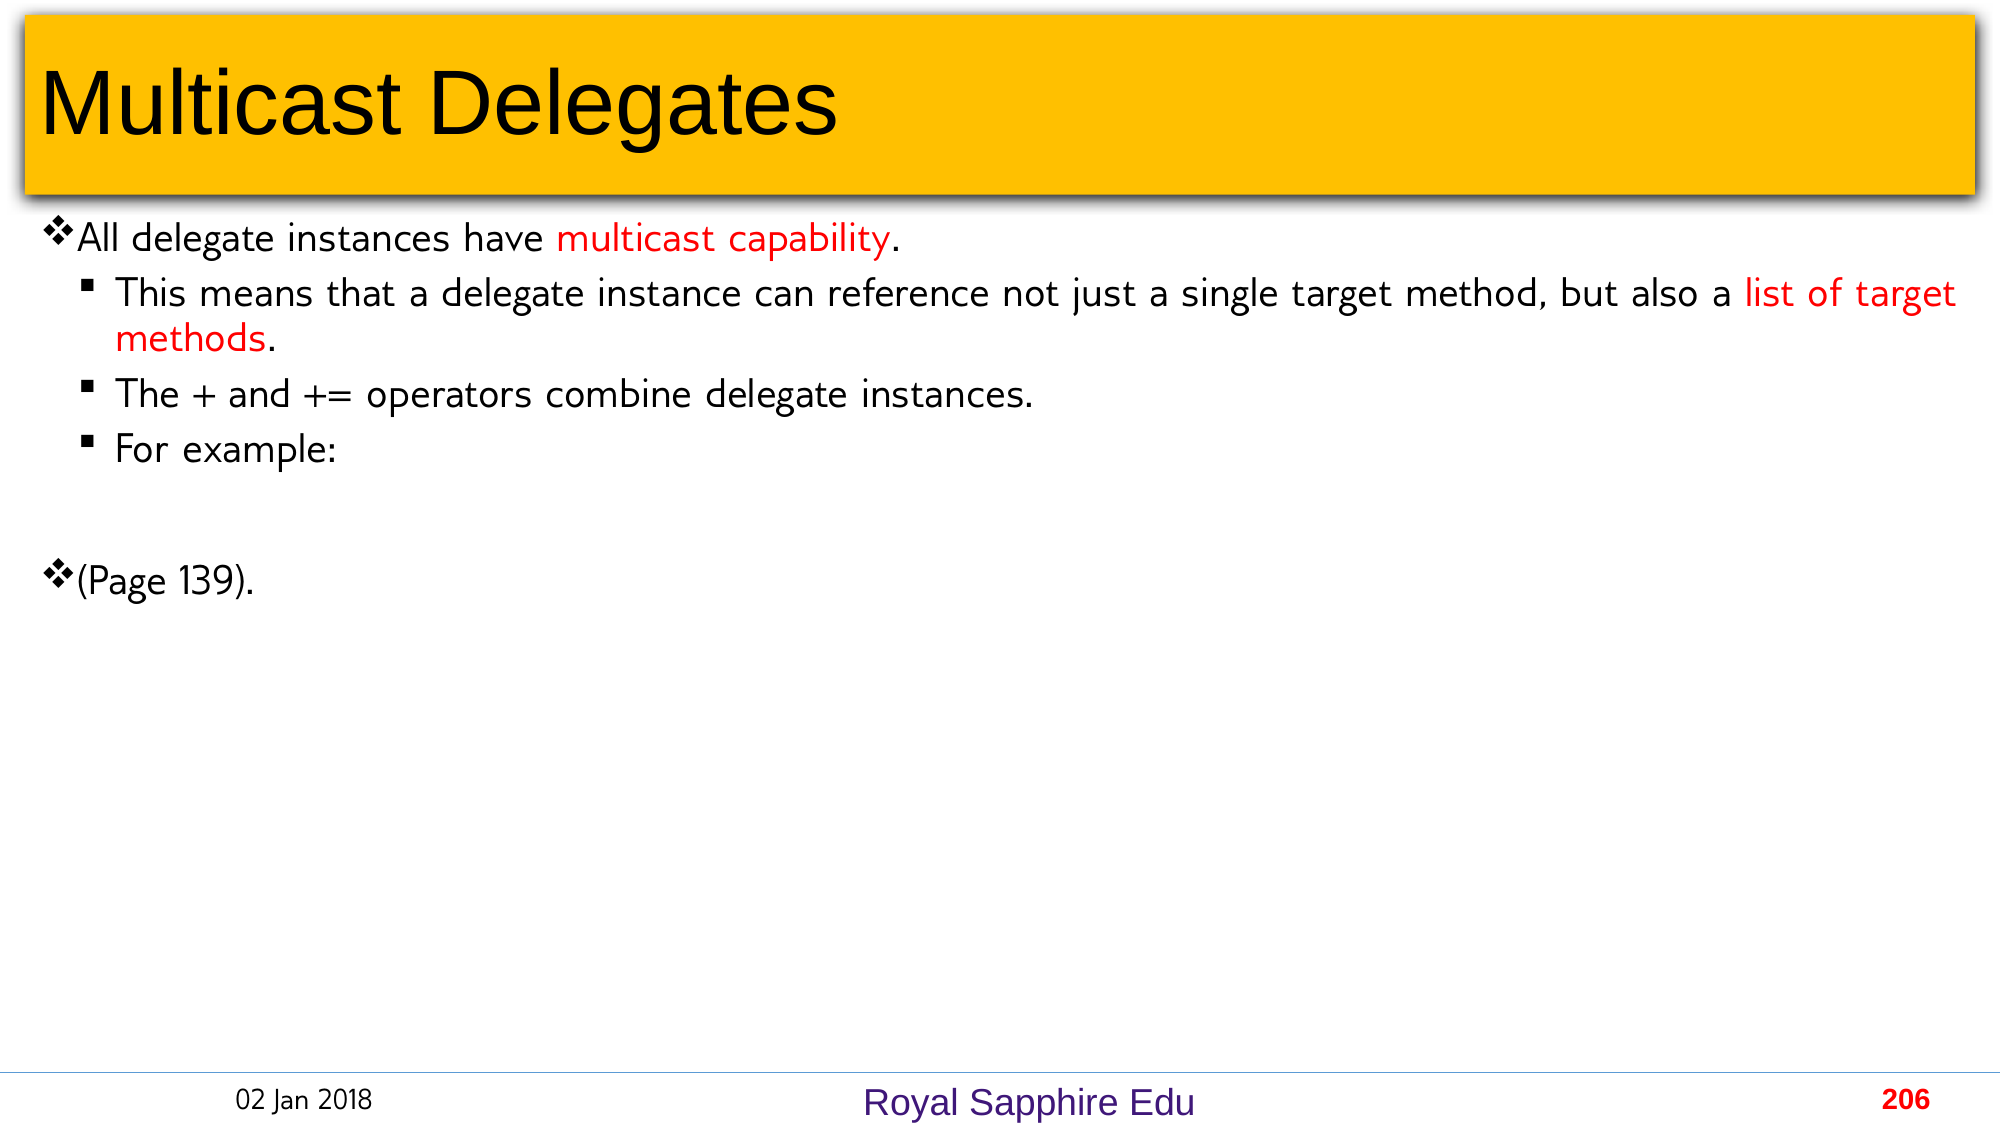

# Multicast Delegates
All delegate instances have multicast capability.
This means that a delegate instance can reference not just a single target method, but also a list of target methods.
The + and += operators combine delegate instances.
For example:

(Page 139).
02 Jan 2018
206